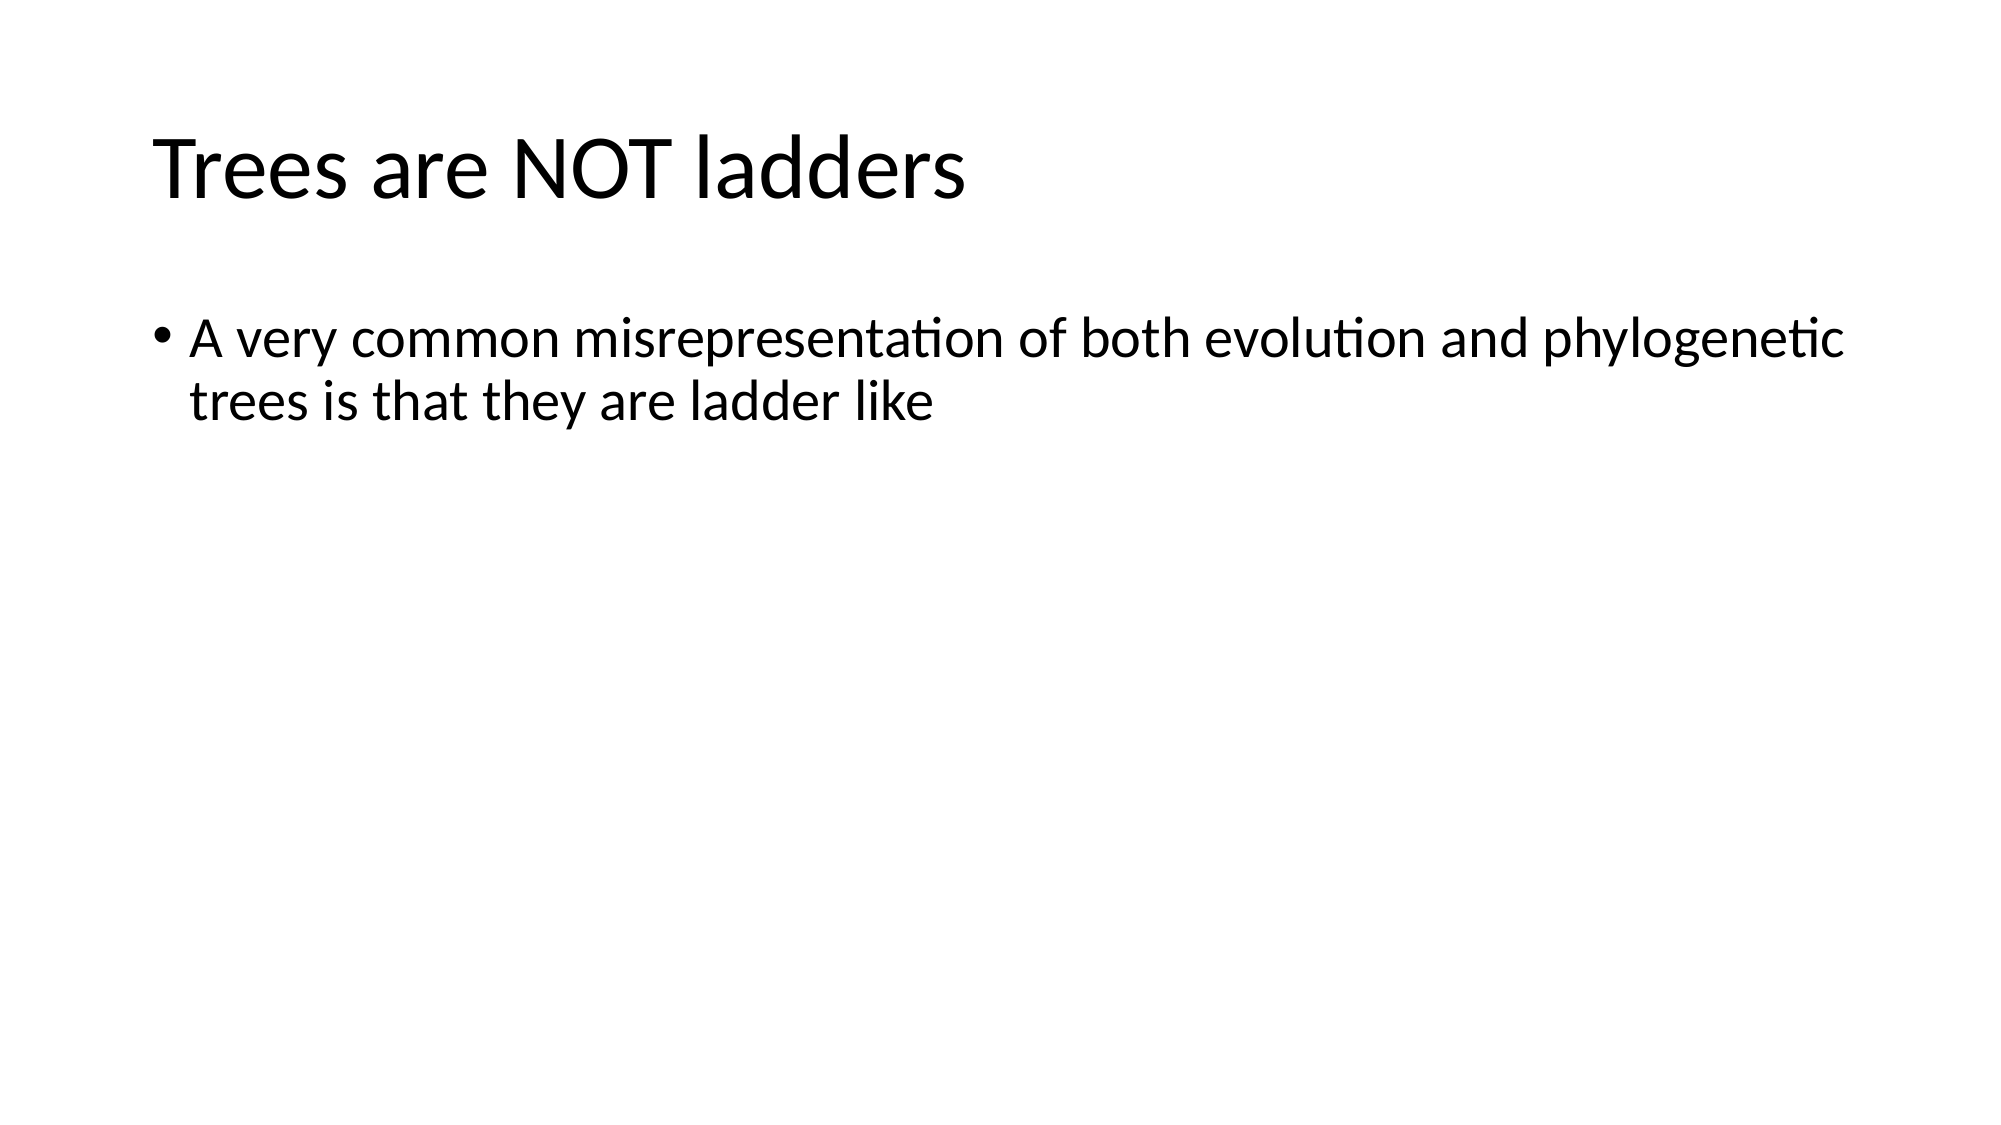

# Trees are NOT ladders
A very common misrepresentation of both evolution and phylogenetic trees is that they are ladder like